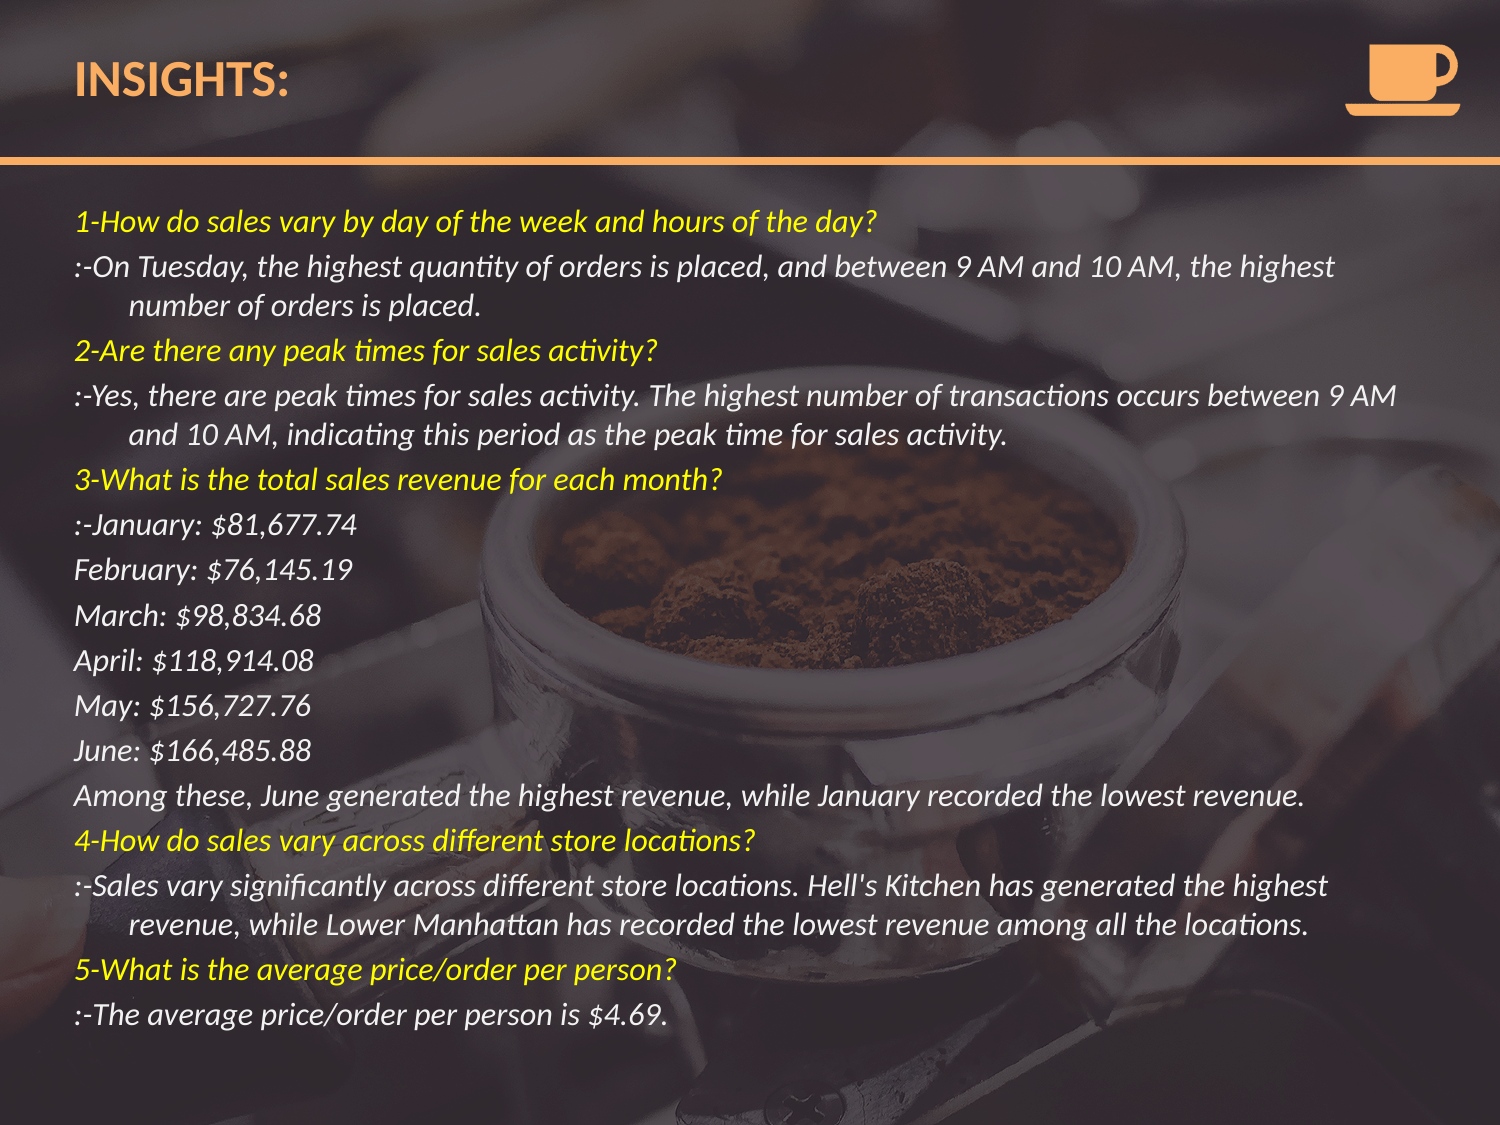

# INSIGHTS:
1-How do sales vary by day of the week and hours of the day?
:-On Tuesday, the highest quantity of orders is placed, and between 9 AM and 10 AM, the highest number of orders is placed.
2-Are there any peak times for sales activity?
:-Yes, there are peak times for sales activity. The highest number of transactions occurs between 9 AM and 10 AM, indicating this period as the peak time for sales activity.
3-What is the total sales revenue for each month?
:-January: $81,677.74
February: $76,145.19
March: $98,834.68
April: $118,914.08
May: $156,727.76
June: $166,485.88
Among these, June generated the highest revenue, while January recorded the lowest revenue.
4-How do sales vary across different store locations?
:-Sales vary significantly across different store locations. Hell's Kitchen has generated the highest revenue, while Lower Manhattan has recorded the lowest revenue among all the locations.
5-What is the average price/order per person?
:-The average price/order per person is $4.69.